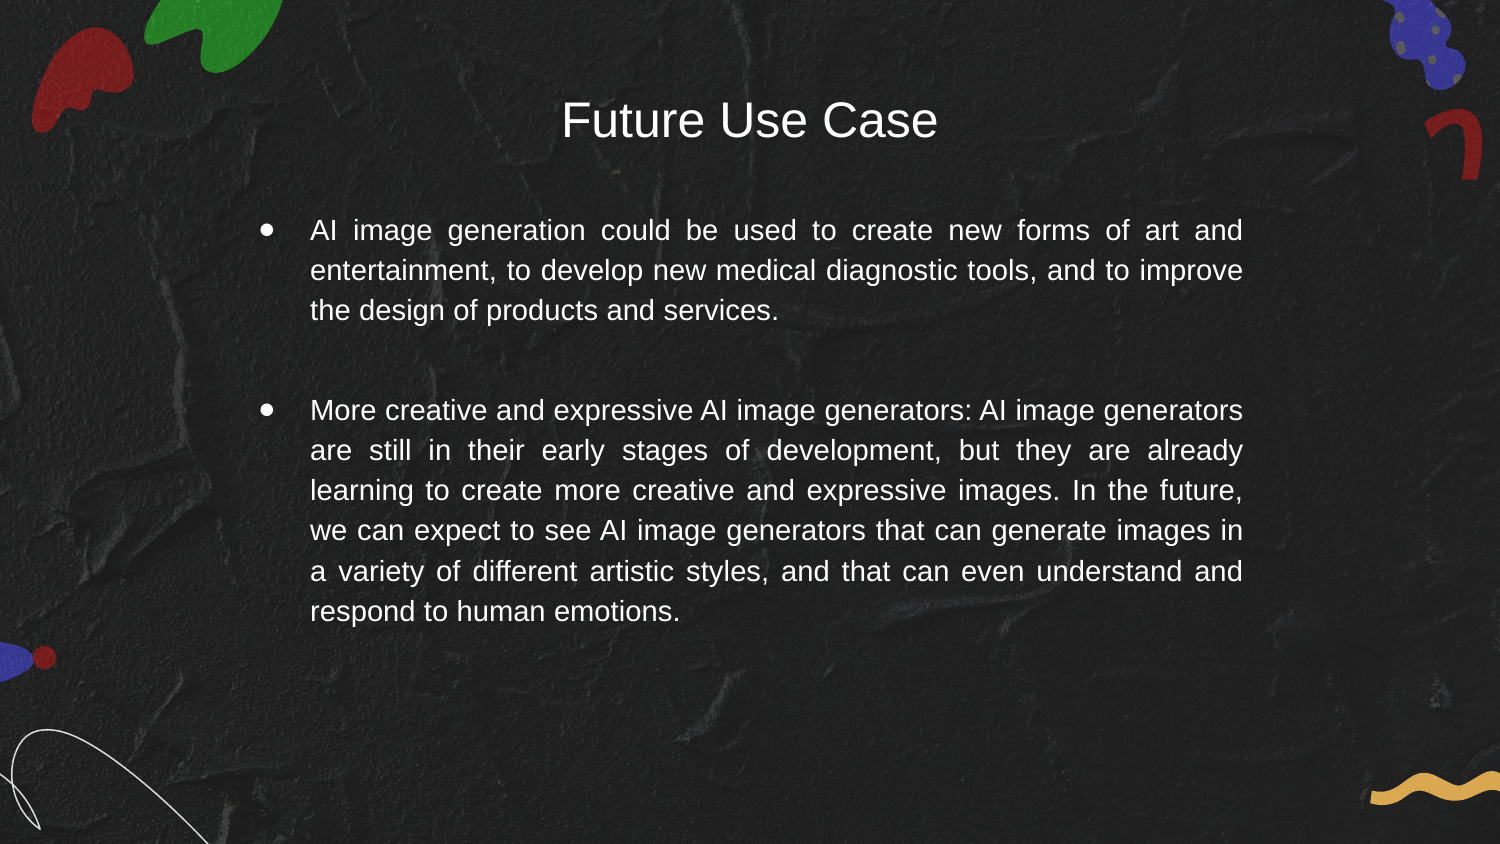

# Future Use Case
AI image generation could be used to create new forms of art and entertainment, to develop new medical diagnostic tools, and to improve the design of products and services.

More creative and expressive AI image generators: AI image generators are still in their early stages of development, but they are already learning to create more creative and expressive images. In the future, we can expect to see AI image generators that can generate images in a variety of different artistic styles, and that can even understand and respond to human emotions.